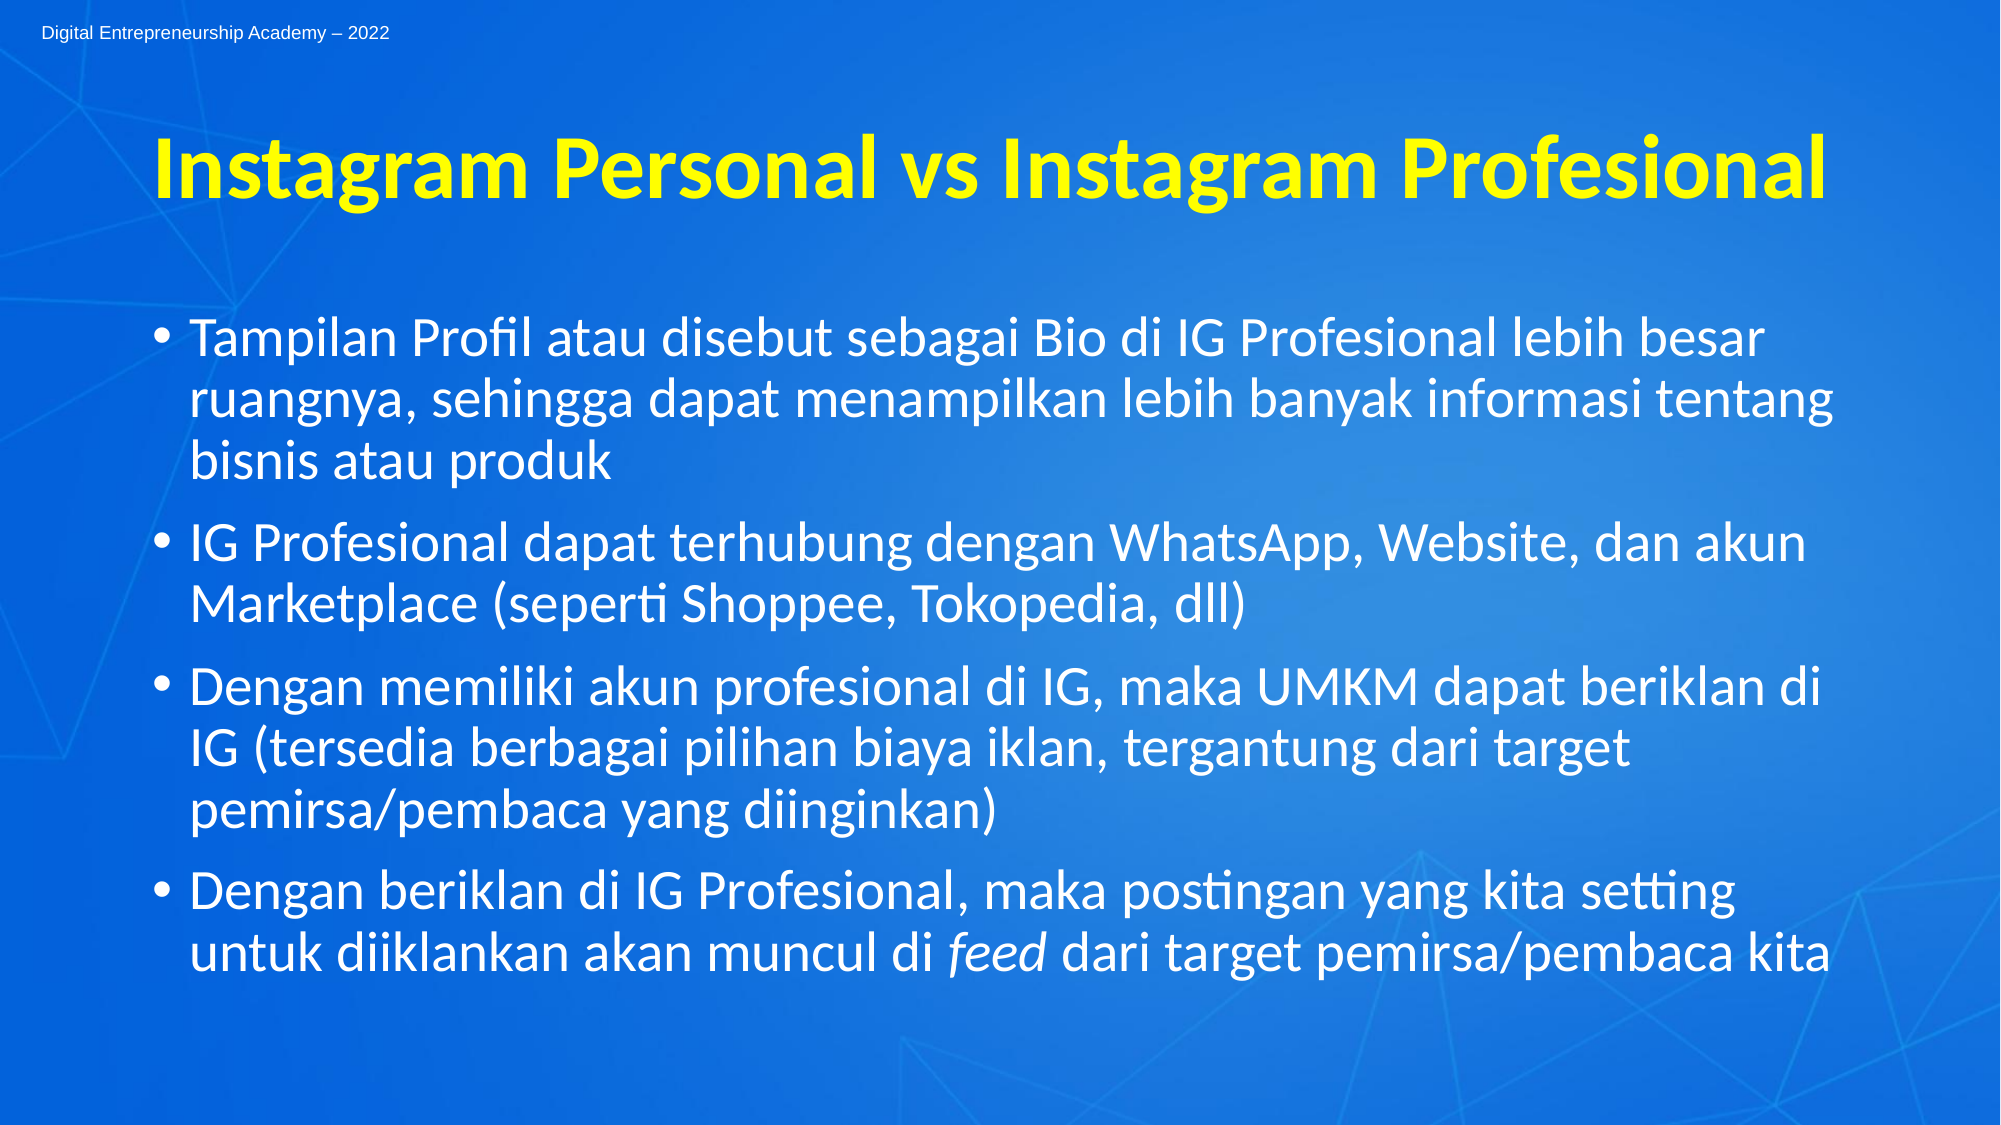

Digital Entrepreneurship Academy – 2022
# Instagram Personal vs Instagram Profesional
Tampilan Profil atau disebut sebagai Bio di IG Profesional lebih besar ruangnya, sehingga dapat menampilkan lebih banyak informasi tentang bisnis atau produk
IG Profesional dapat terhubung dengan WhatsApp, Website, dan akun Marketplace (seperti Shoppee, Tokopedia, dll)
Dengan memiliki akun profesional di IG, maka UMKM dapat beriklan di IG (tersedia berbagai pilihan biaya iklan, tergantung dari target pemirsa/pembaca yang diinginkan)
Dengan beriklan di IG Profesional, maka postingan yang kita setting untuk diiklankan akan muncul di feed dari target pemirsa/pembaca kita